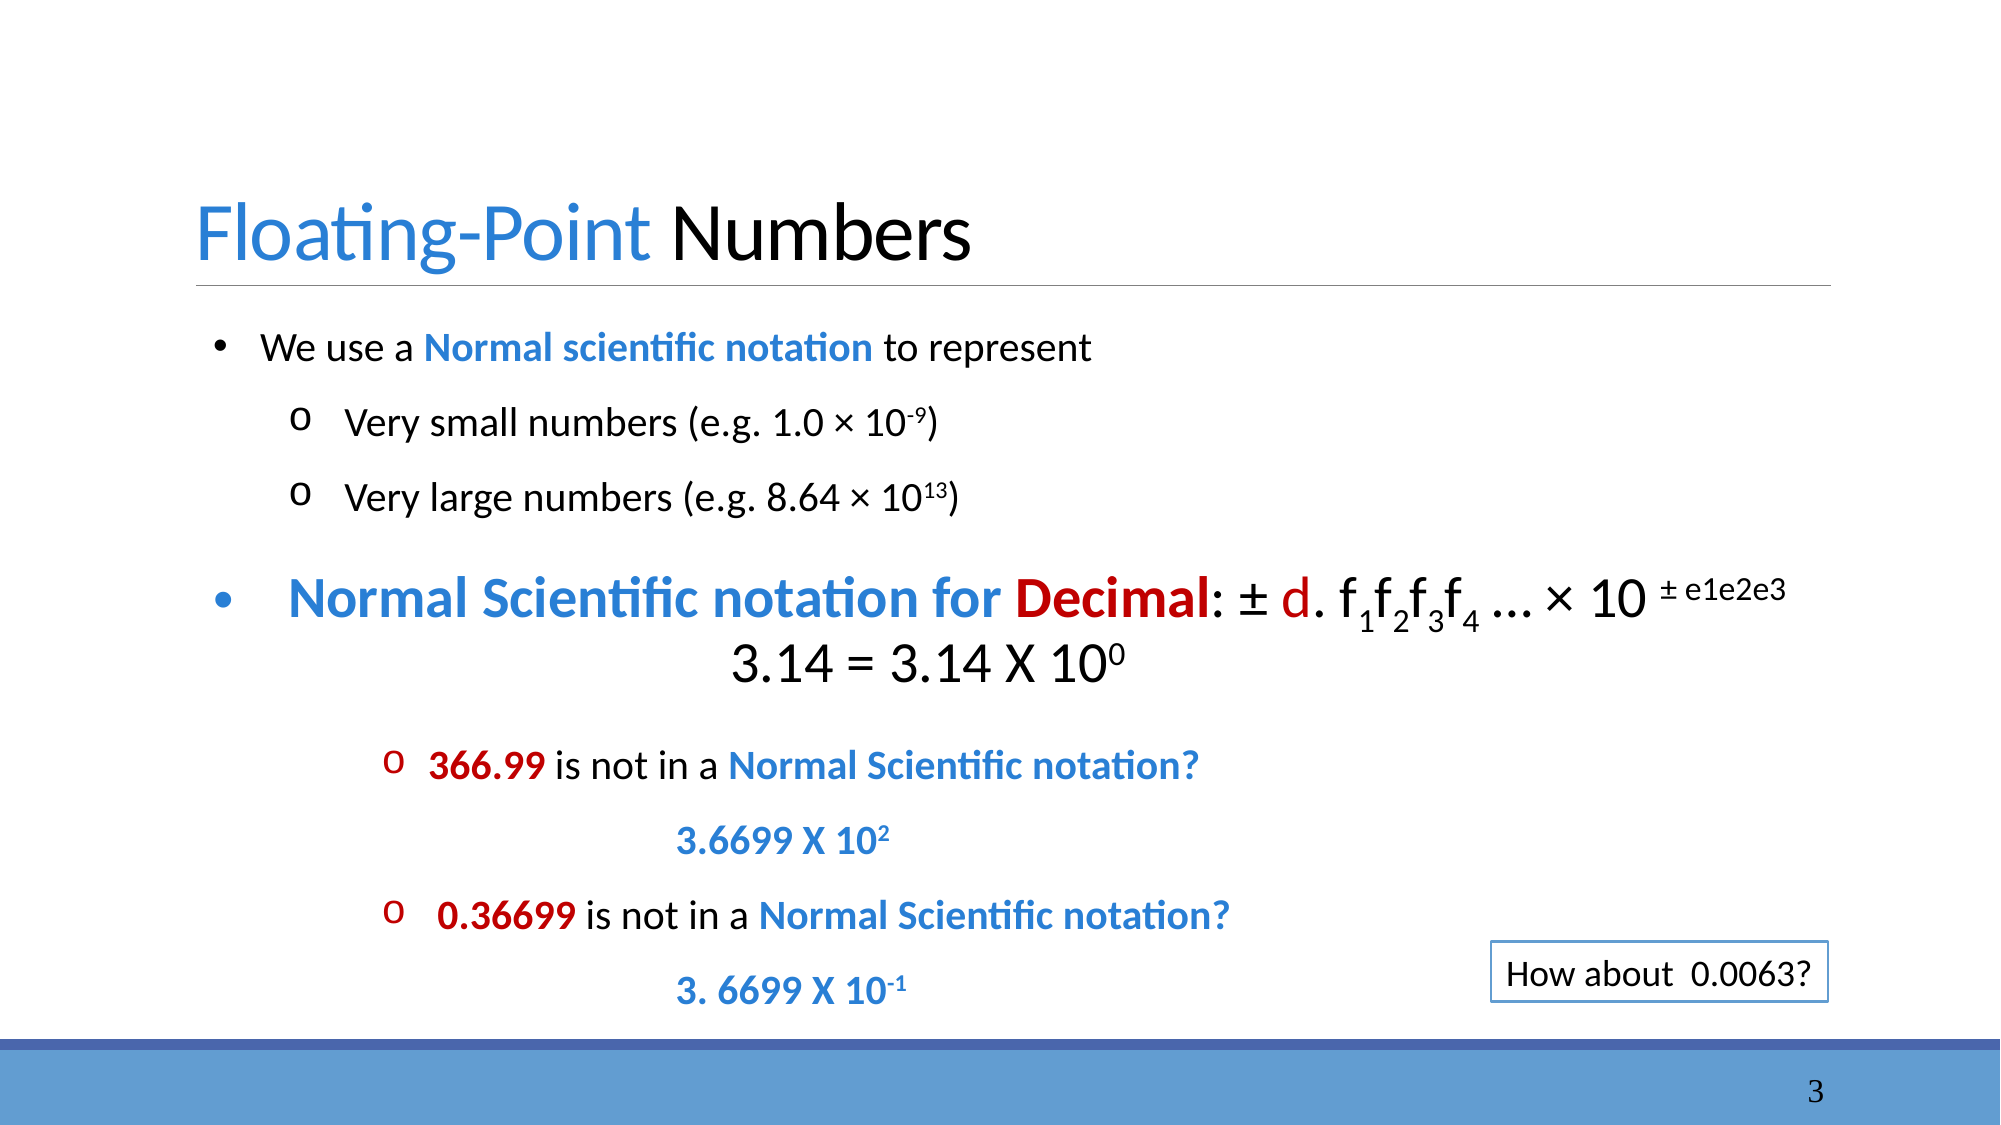

# Floating-Point Numbers
We use a Normal scientific notation to represent
Very small numbers (e.g. 1.0 × 10-9)
Very large numbers (e.g. 8.64 × 1013)
Normal Scientific notation for Decimal: ± d. f1f2f3f4 … × 10 ± e1e2e3

3.14 = 3.14 X 100
366.99 is not in a Normal Scientific notation?
                               3.6699 X 102
0.36699 is not in a Normal Scientific notation?
                               3. 6699 X 10-1
How about  0.0063?
3